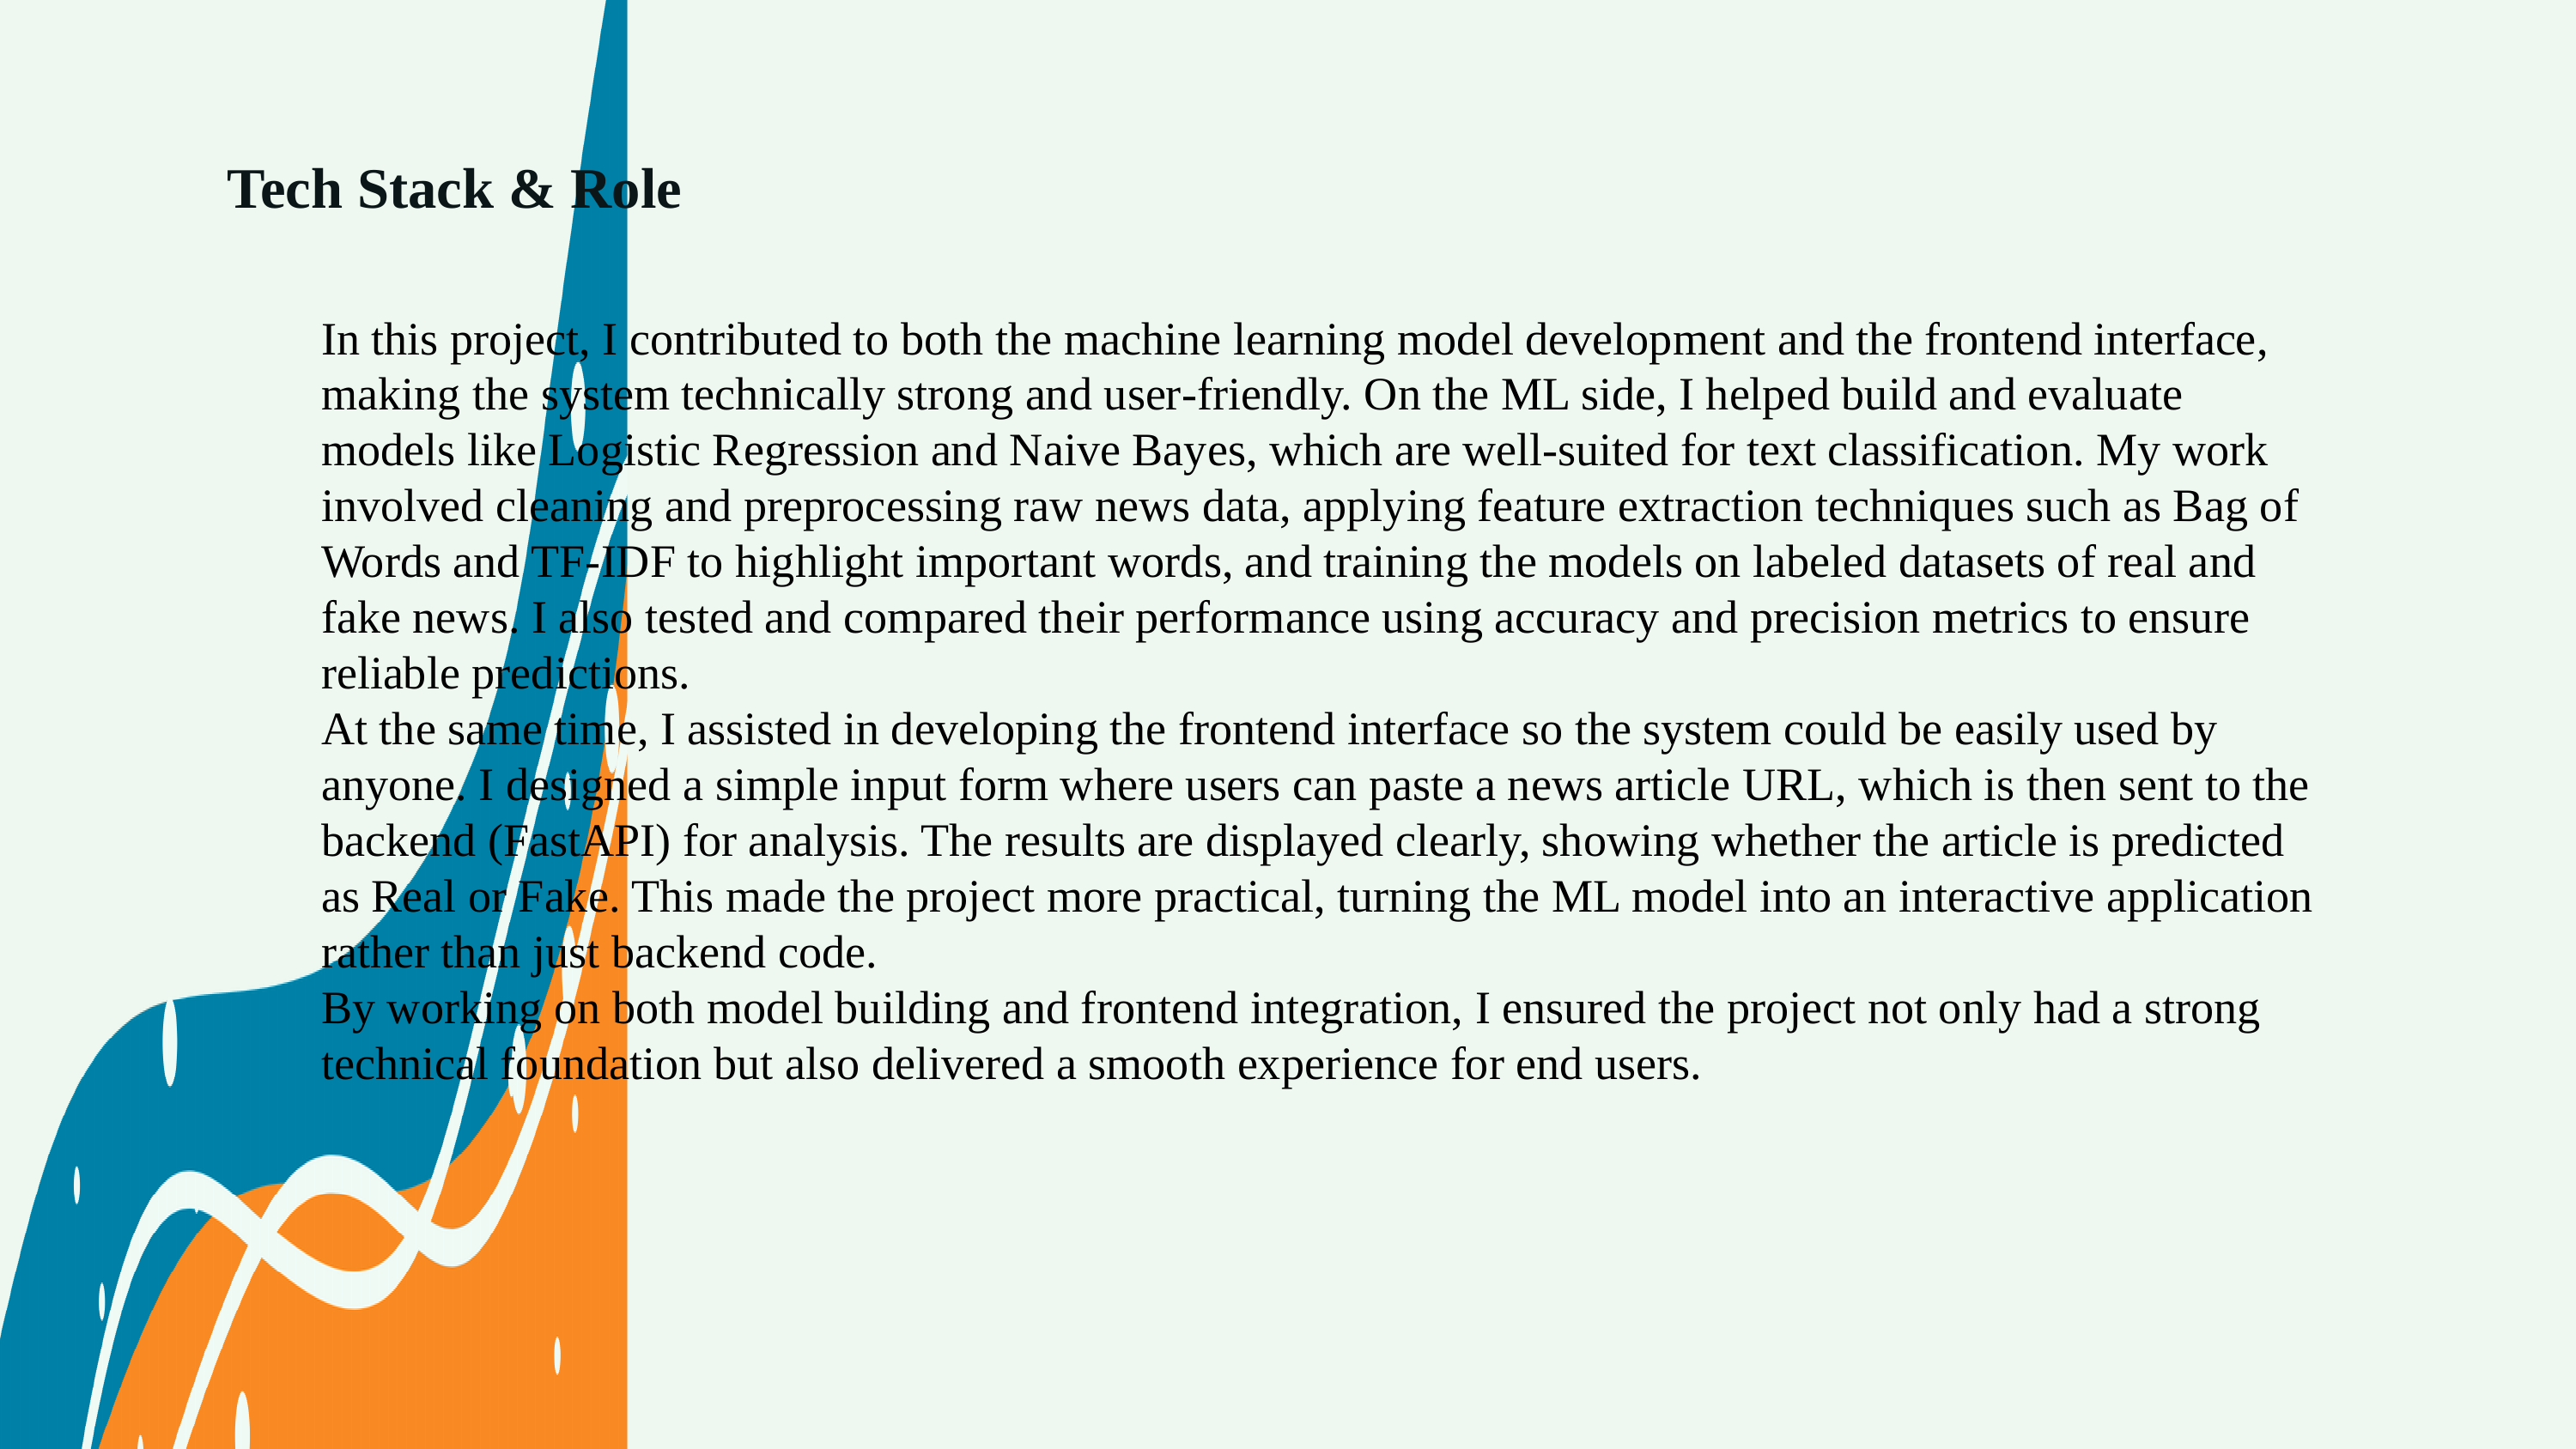

Tech Stack & Role
In this project, I contributed to both the machine learning model development and the frontend interface, making the system technically strong and user‑friendly. On the ML side, I helped build and evaluate models like Logistic Regression and Naive Bayes, which are well‑suited for text classification. My work involved cleaning and preprocessing raw news data, applying feature extraction techniques such as Bag of Words and TF‑IDF to highlight important words, and training the models on labeled datasets of real and fake news. I also tested and compared their performance using accuracy and precision metrics to ensure reliable predictions.
At the same time, I assisted in developing the frontend interface so the system could be easily used by anyone. I designed a simple input form where users can paste a news article URL, which is then sent to the backend (FastAPI) for analysis. The results are displayed clearly, showing whether the article is predicted as Real or Fake. This made the project more practical, turning the ML model into an interactive application rather than just backend code.
By working on both model building and frontend integration, I ensured the project not only had a strong technical foundation but also delivered a smooth experience for end users.